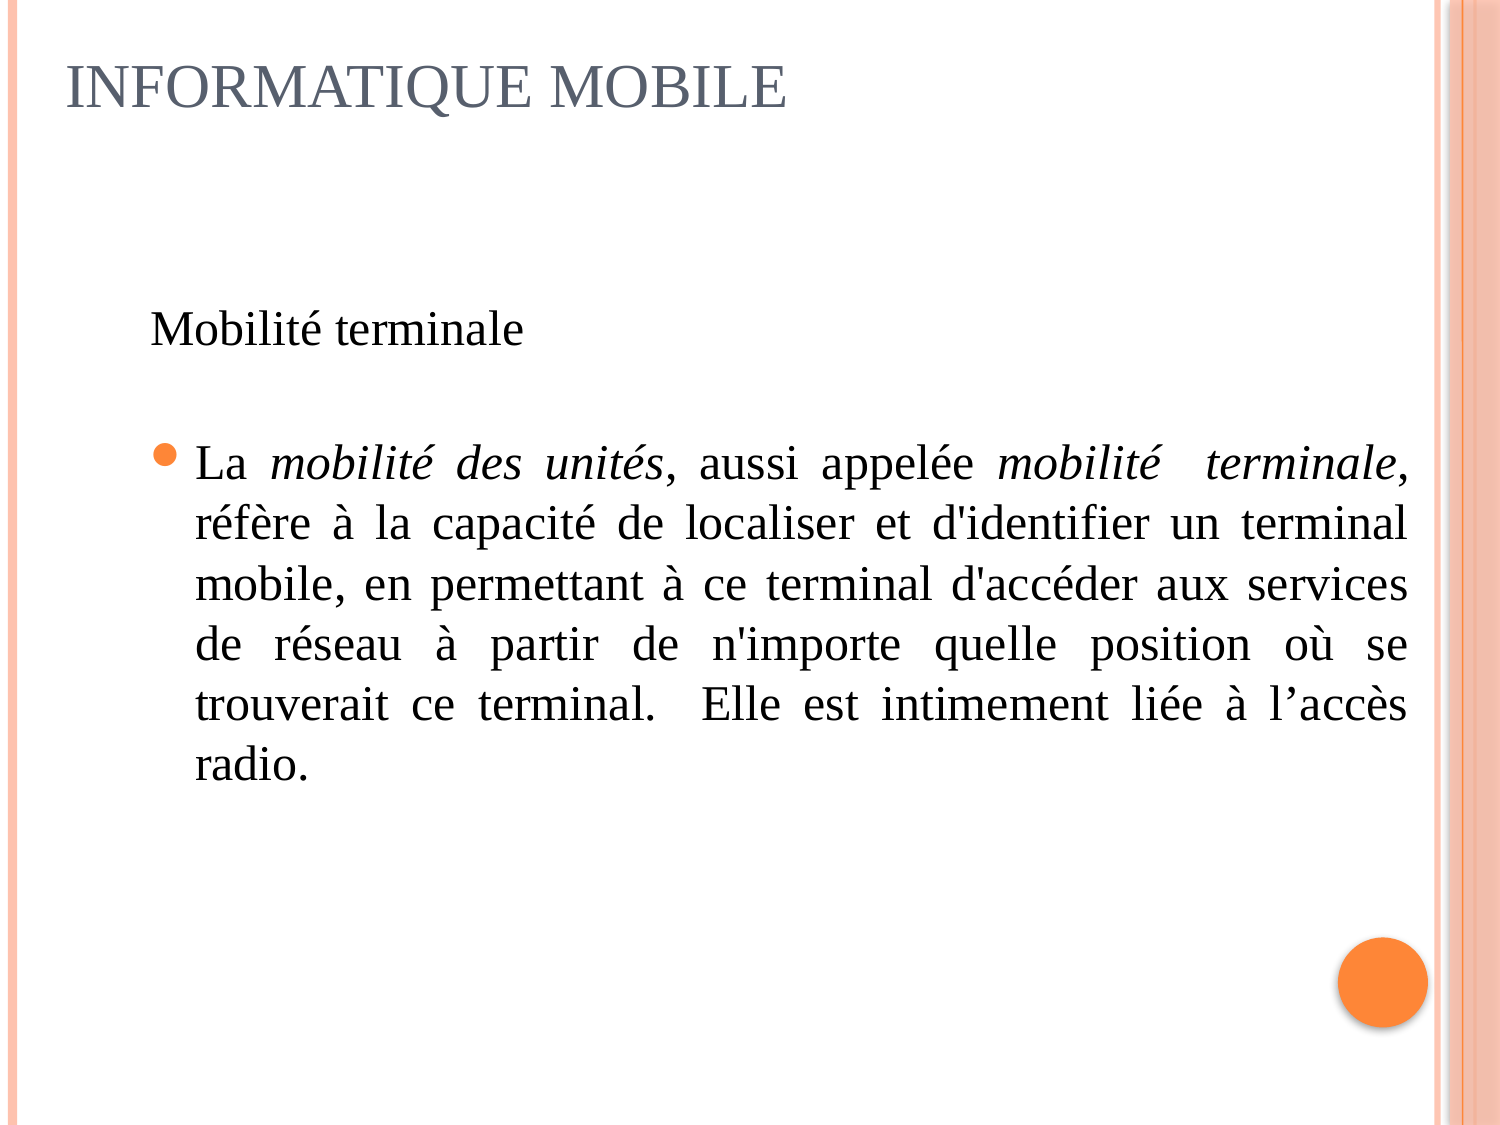

# Informatique mobile
Mobilité terminale

La mobilité des unités, aussi appelée mobilité  terminale, réfère à la capacité de localiser et d'identifier un terminal mobile, en permettant à ce terminal d'accéder aux services de réseau à partir de n'importe quelle position où se trouverait ce terminal.  Elle est intimement liée à l’accès radio.

23